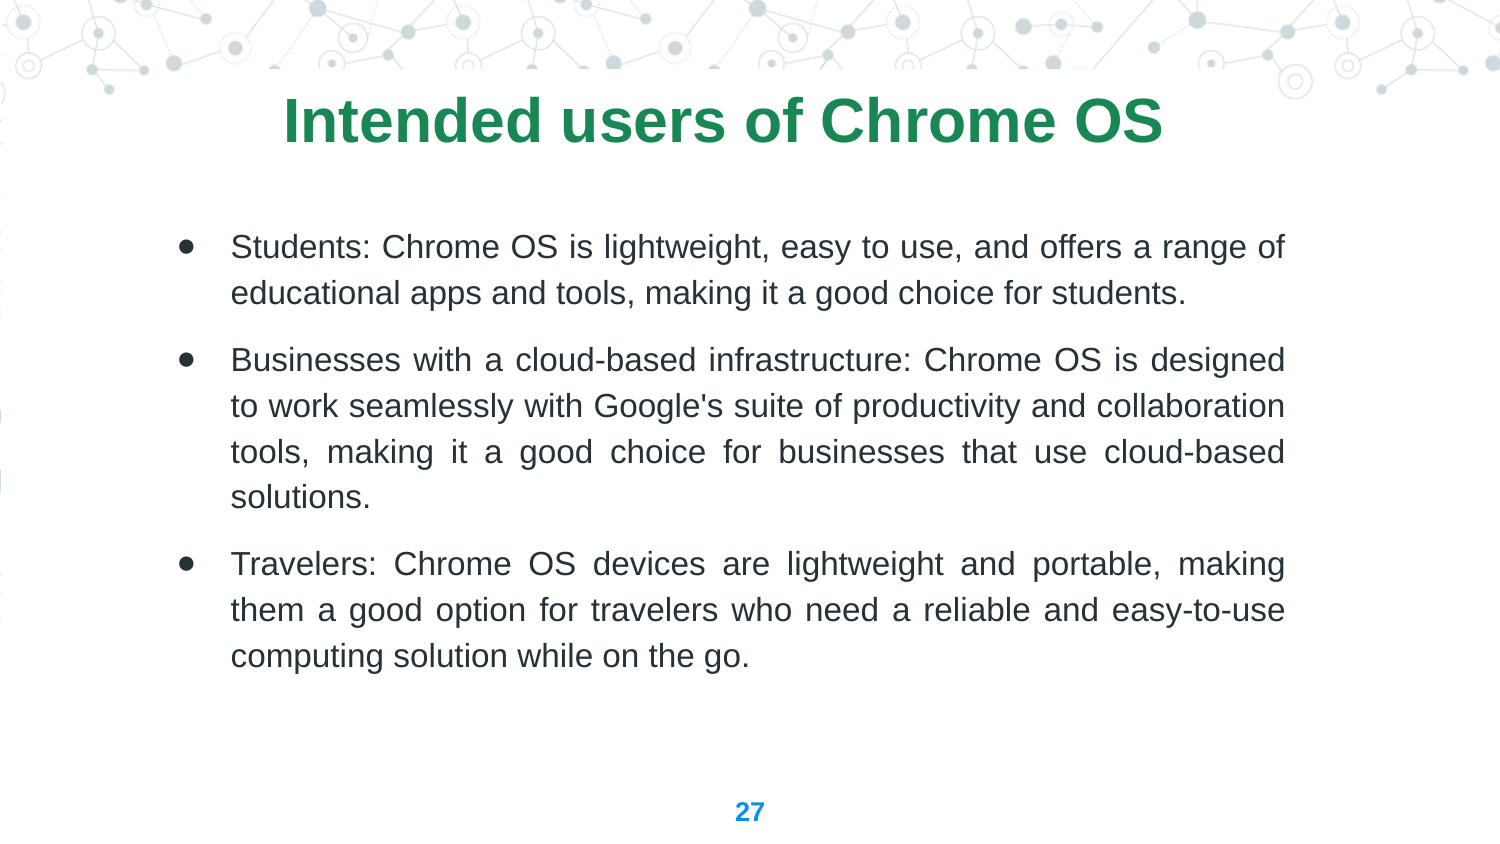

Intended users of Chrome OS

Students: Chrome OS is lightweight, easy to use, and offers a range of educational apps and tools, making it a good choice for students.
Businesses with a cloud-based infrastructure: Chrome OS is designed to work seamlessly with Google's suite of productivity and collaboration tools, making it a good choice for businesses that use cloud-based solutions.
Travelers: Chrome OS devices are lightweight and portable, making them a good option for travelers who need a reliable and easy-to-use computing solution while on the go.

27